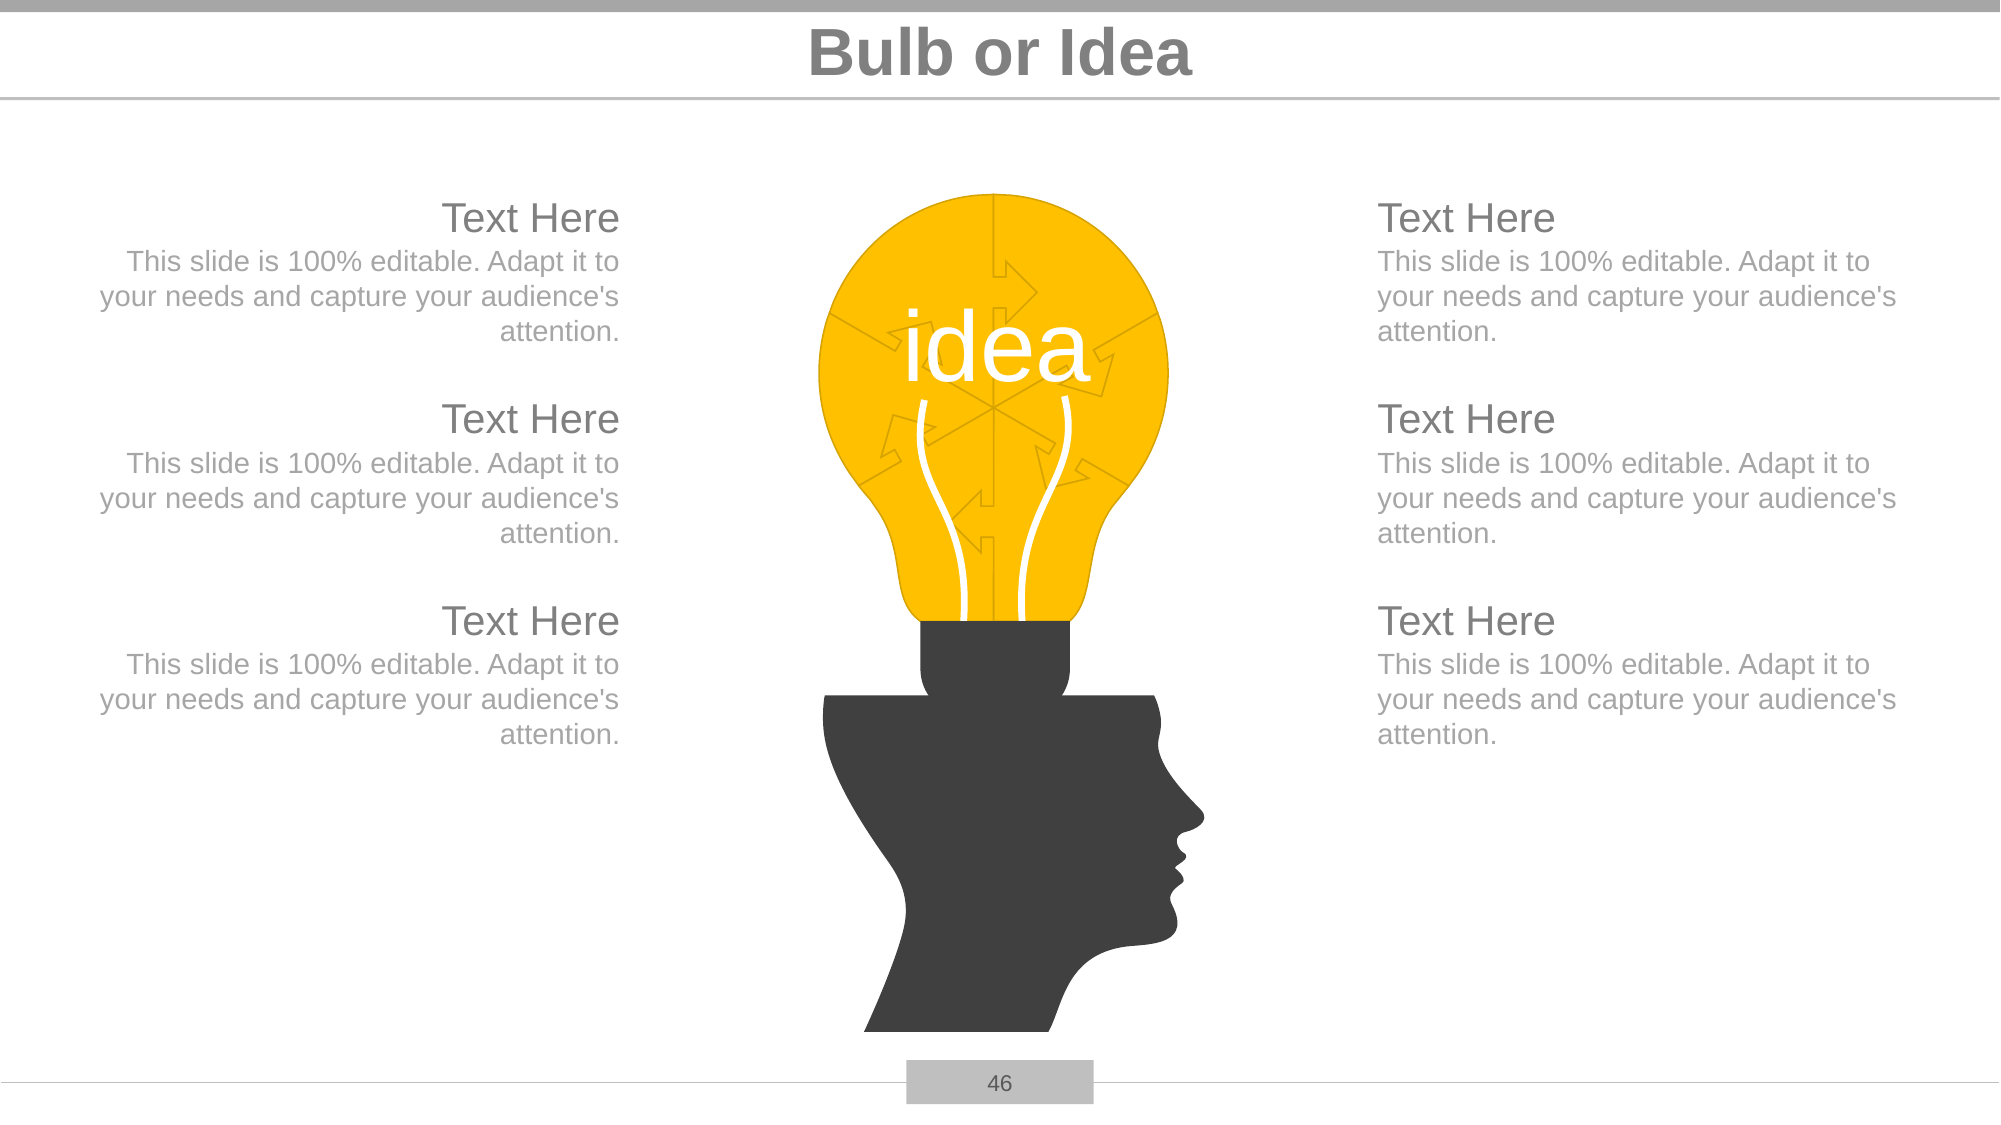

# Bulb or Idea
Text Here
This slide is 100% editable. Adapt it to your needs and capture your audience's attention.
Text Here
This slide is 100% editable. Adapt it to your needs and capture your audience's attention.
Text Here
This slide is 100% editable. Adapt it to your needs and capture your audience's attention.
Text Here
This slide is 100% editable. Adapt it to your needs and capture your audience's attention.
Text Here
This slide is 100% editable. Adapt it to your needs and capture your audience's attention.
Text Here
This slide is 100% editable. Adapt it to your needs and capture your audience's attention.

idea

46